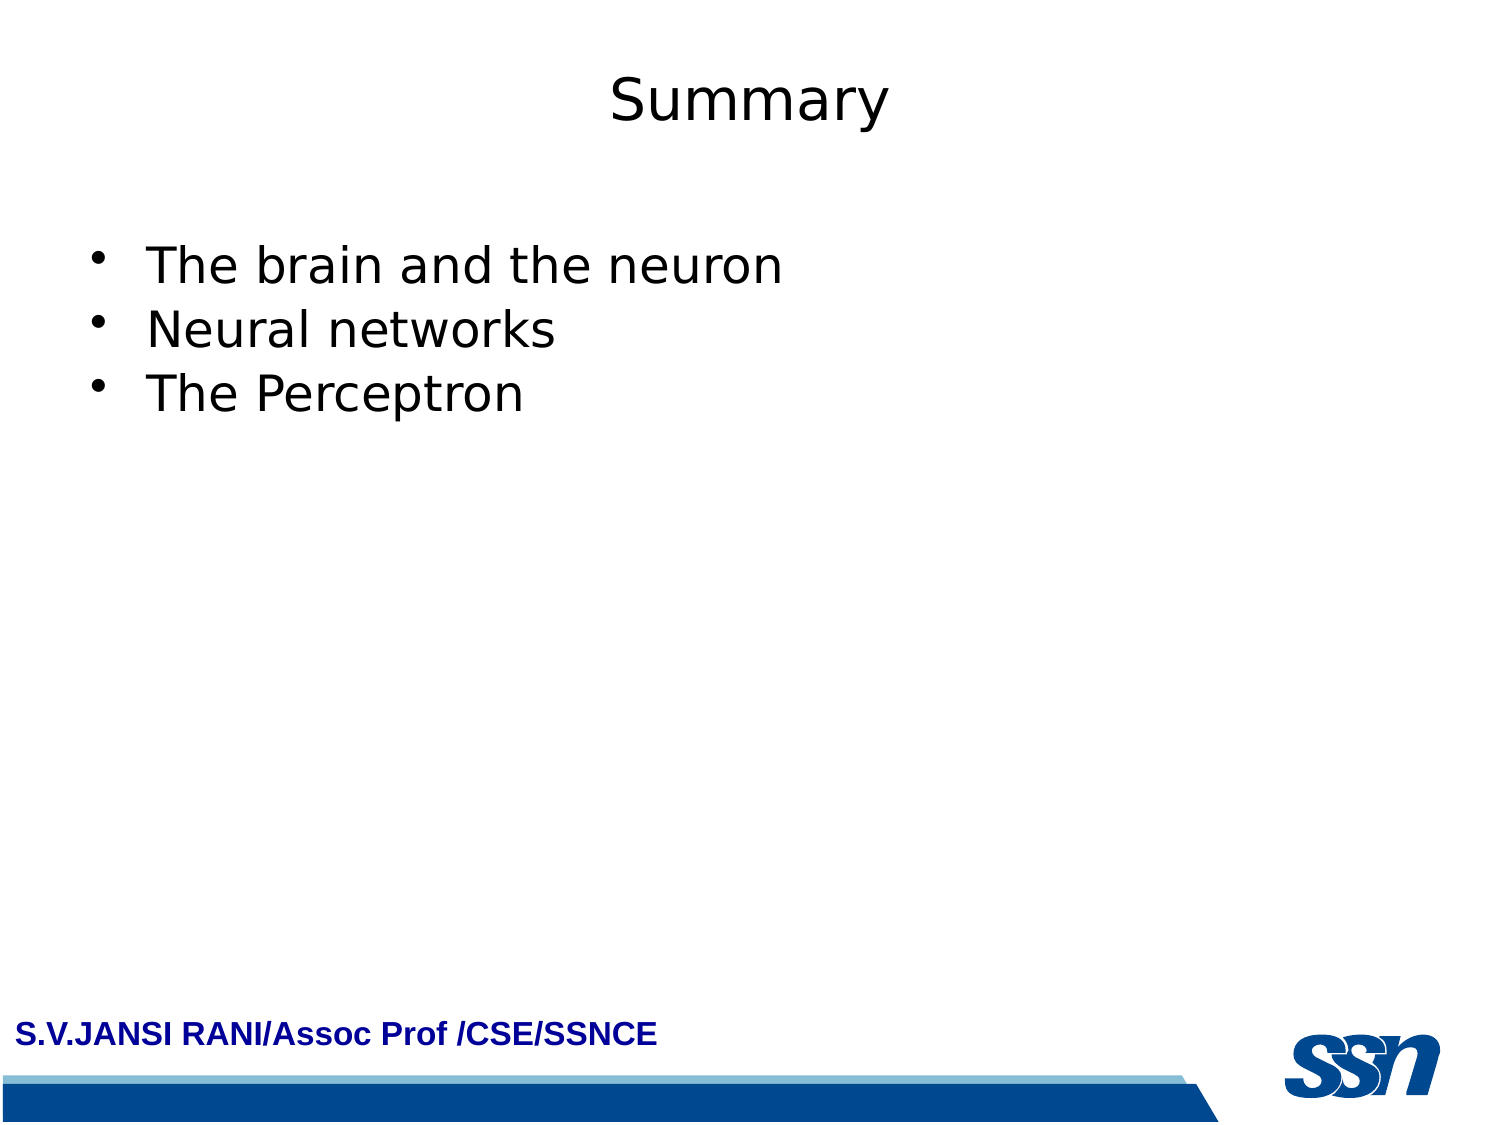

# Summary

The brain and the neuron
Neural networks
The Perceptron